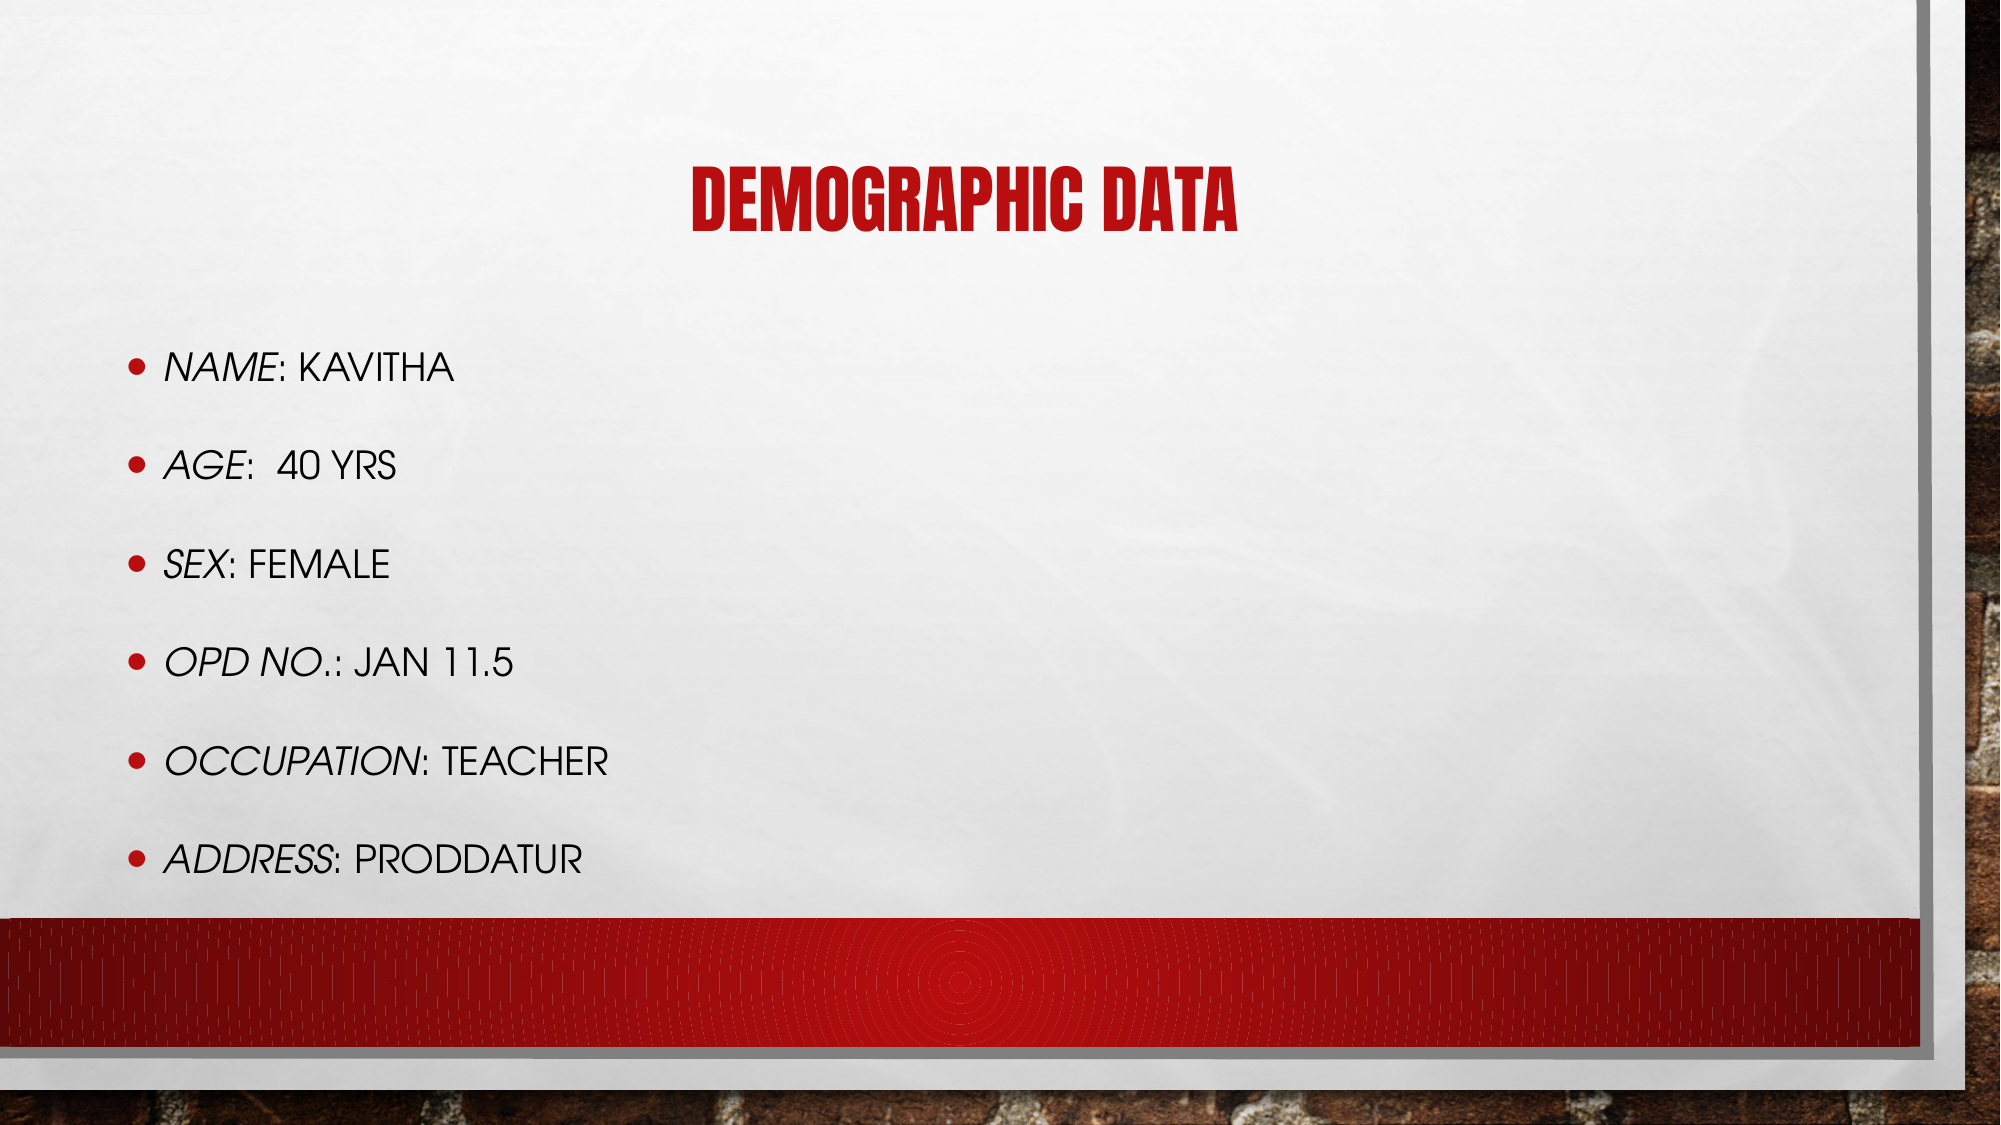

# Demographic data
Name: kavitha
Age:  40 yrs
Sex: Female
OPD no.: Jan 11.5
Occupation: Teacher
Address: Proddatur